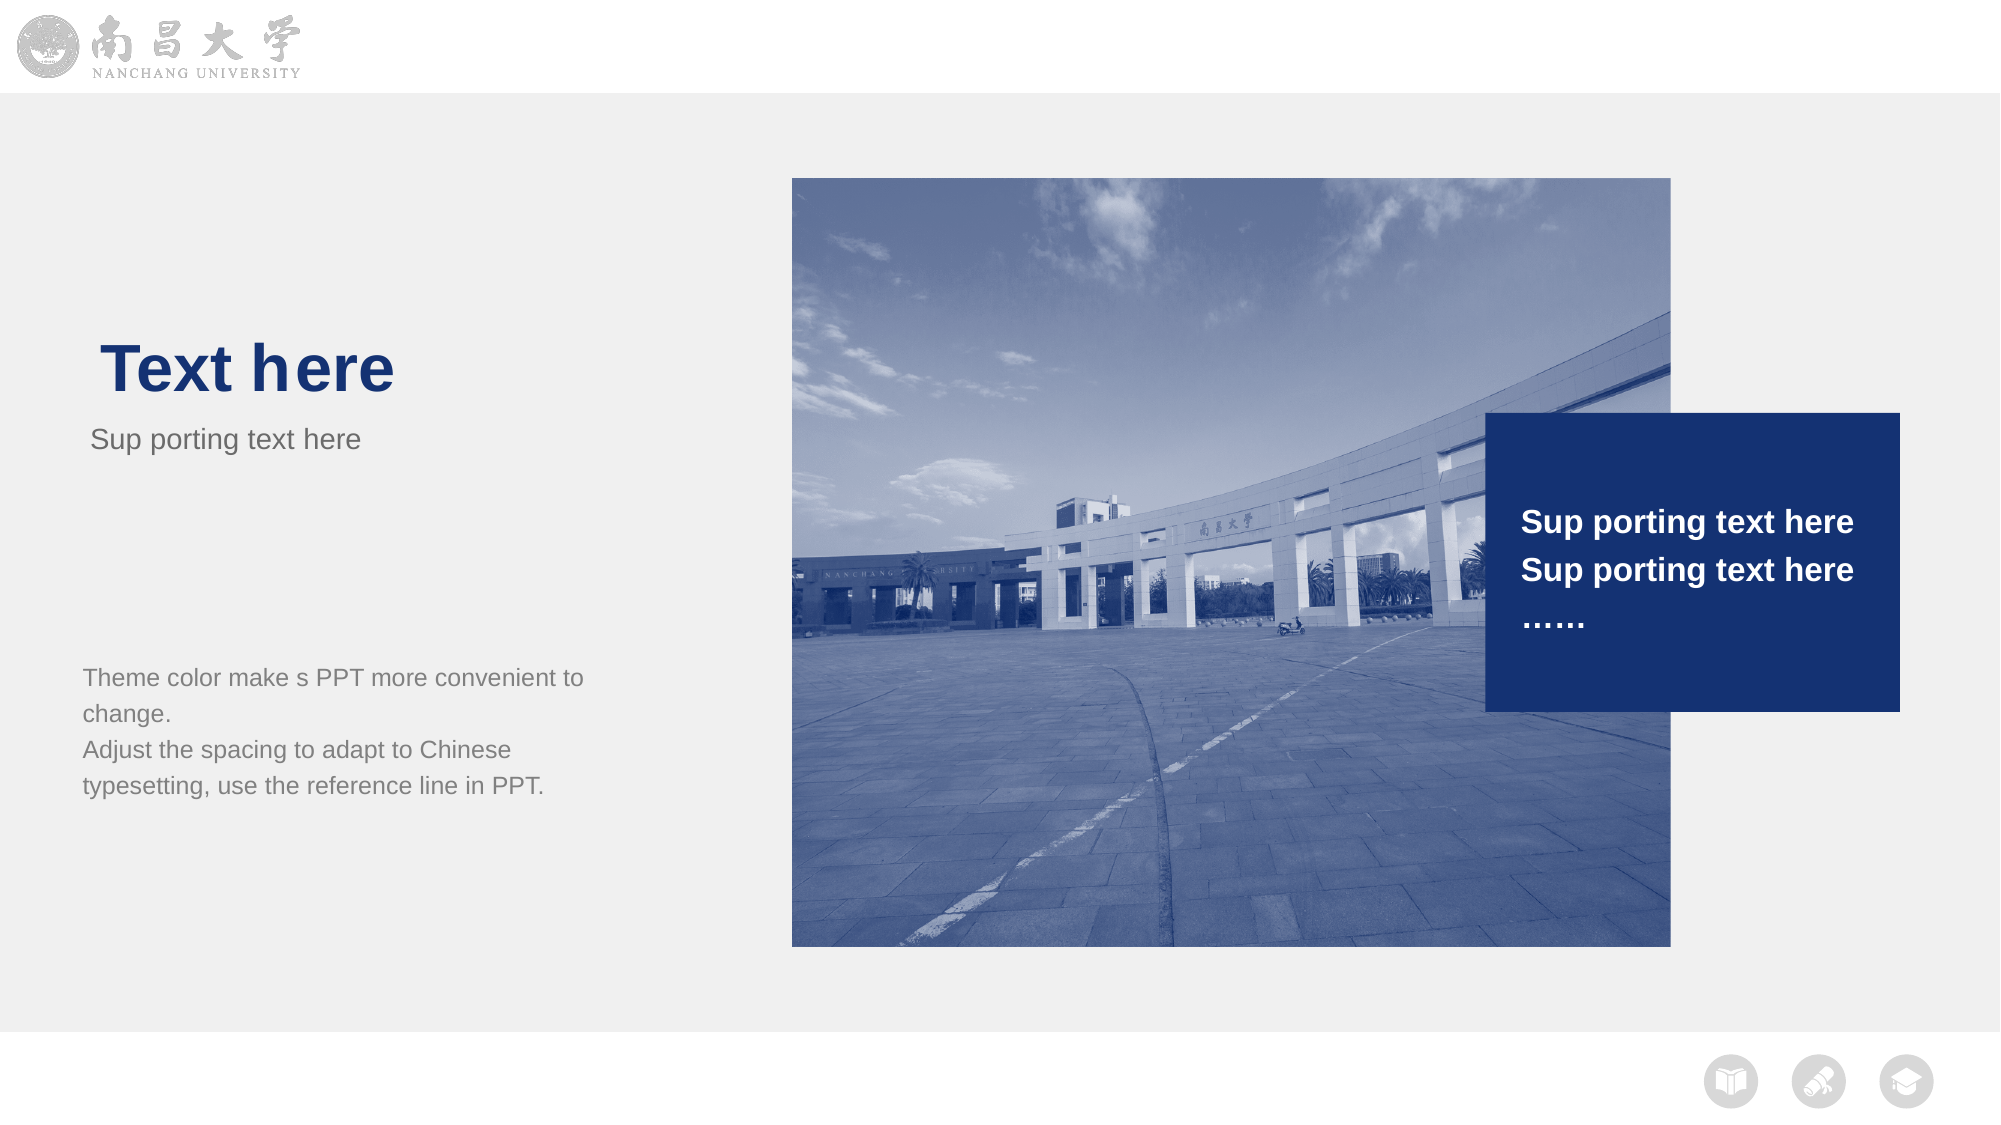

Text h ere
Sup porting text here

Sup porting text here
Sup porting text here
……
Theme color make s PPT more convenient to change.
Adjust the spacing to adapt to Chinese typesetting, use the reference line in PPT.